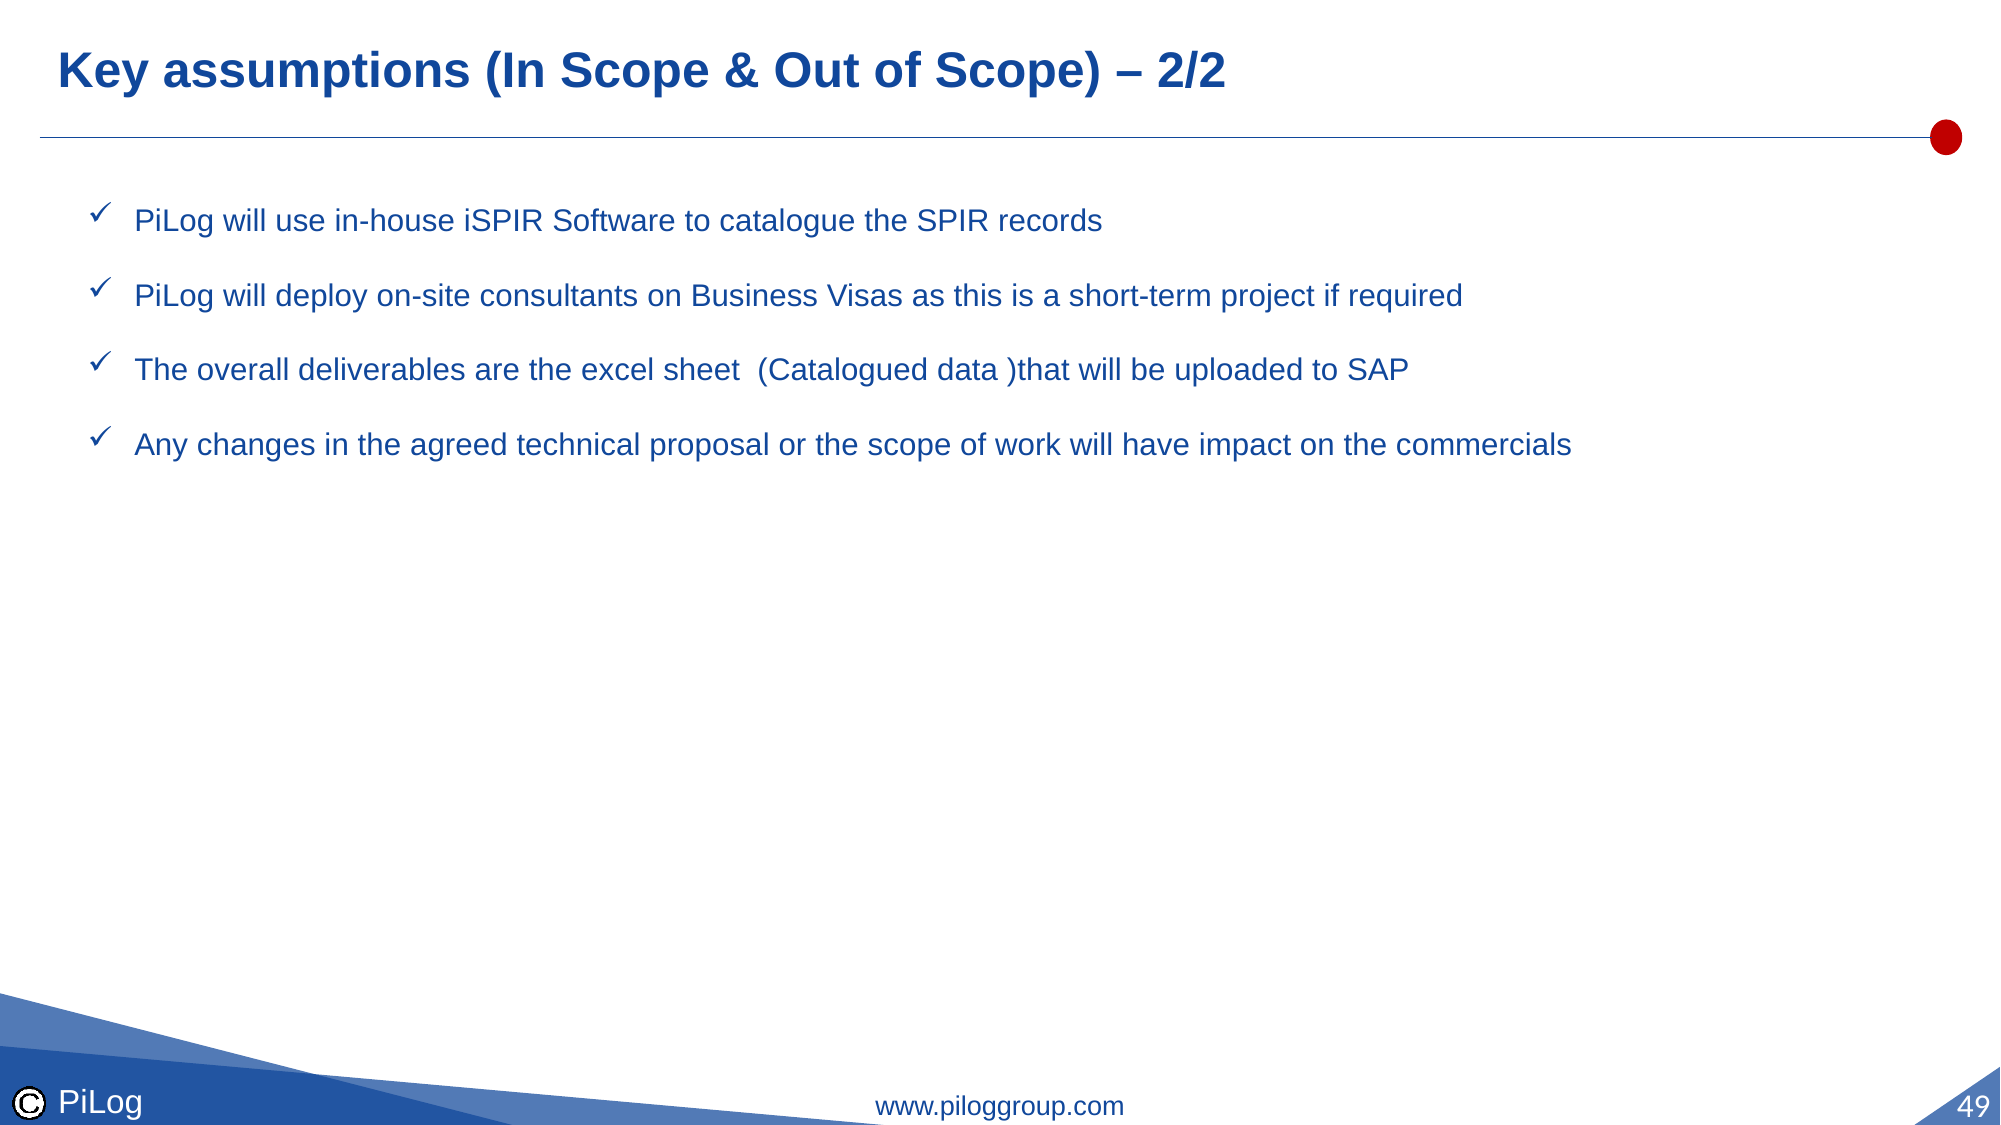

# Key assumptions (In Scope & Out of Scope) – 2/2

PiLog will use in-house iSPIR Software to catalogue the SPIR records

PiLog will deploy on-site consultants on Business Visas as this is a short-term project if required

The overall deliverables are the excel sheet  (Catalogued data )that will be uploaded to SAP

Any changes in the agreed technical proposal or the scope of work will have impact on the commercials

PiLog
www.piloggroup.com
49